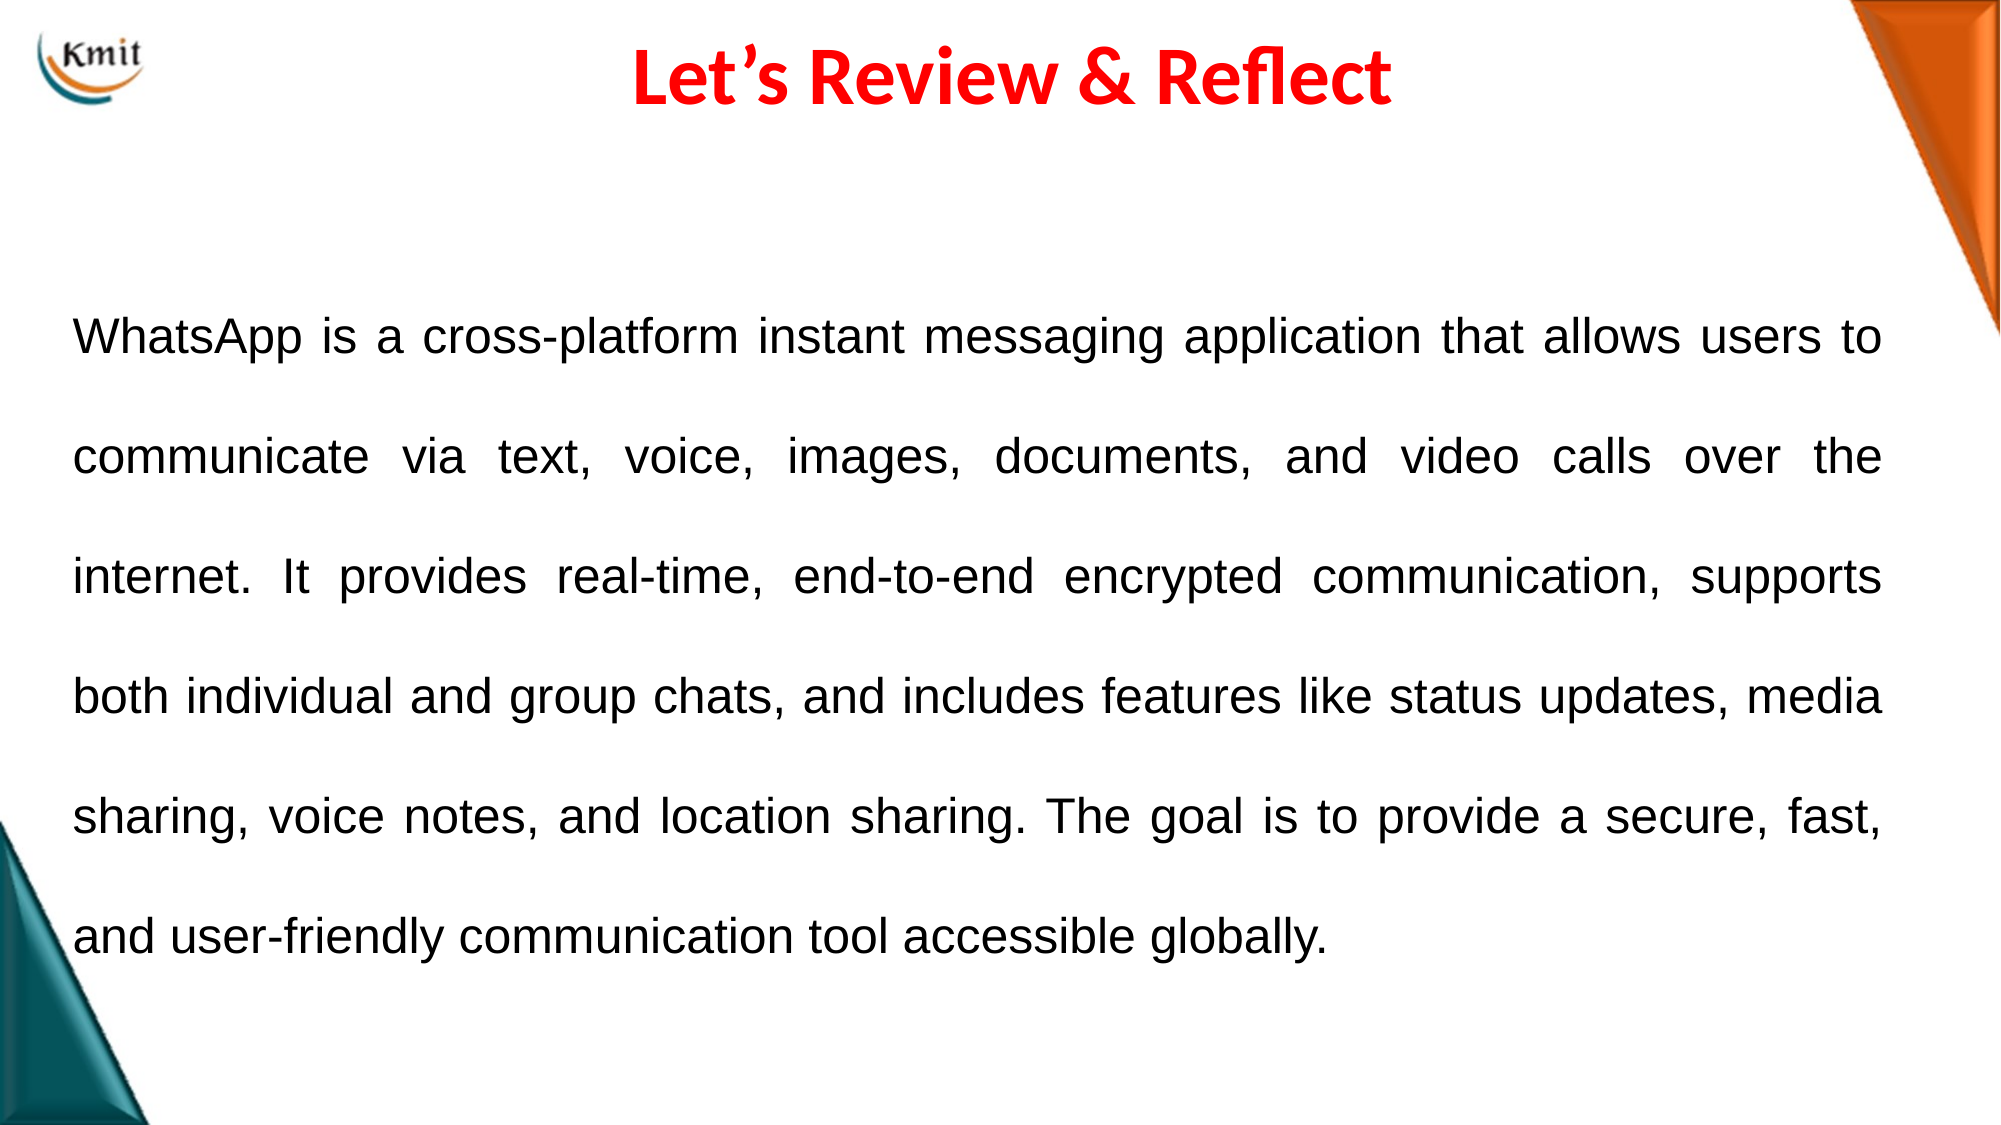

# Let’s Review & Reflect
WhatsApp is a cross-platform instant messaging application that allows users to communicate via text, voice, images, documents, and video calls over the internet. It provides real-time, end-to-end encrypted communication, supports both individual and group chats, and includes features like status updates, media sharing, voice notes, and location sharing. The goal is to provide a secure, fast, and user-friendly communication tool accessible globally.